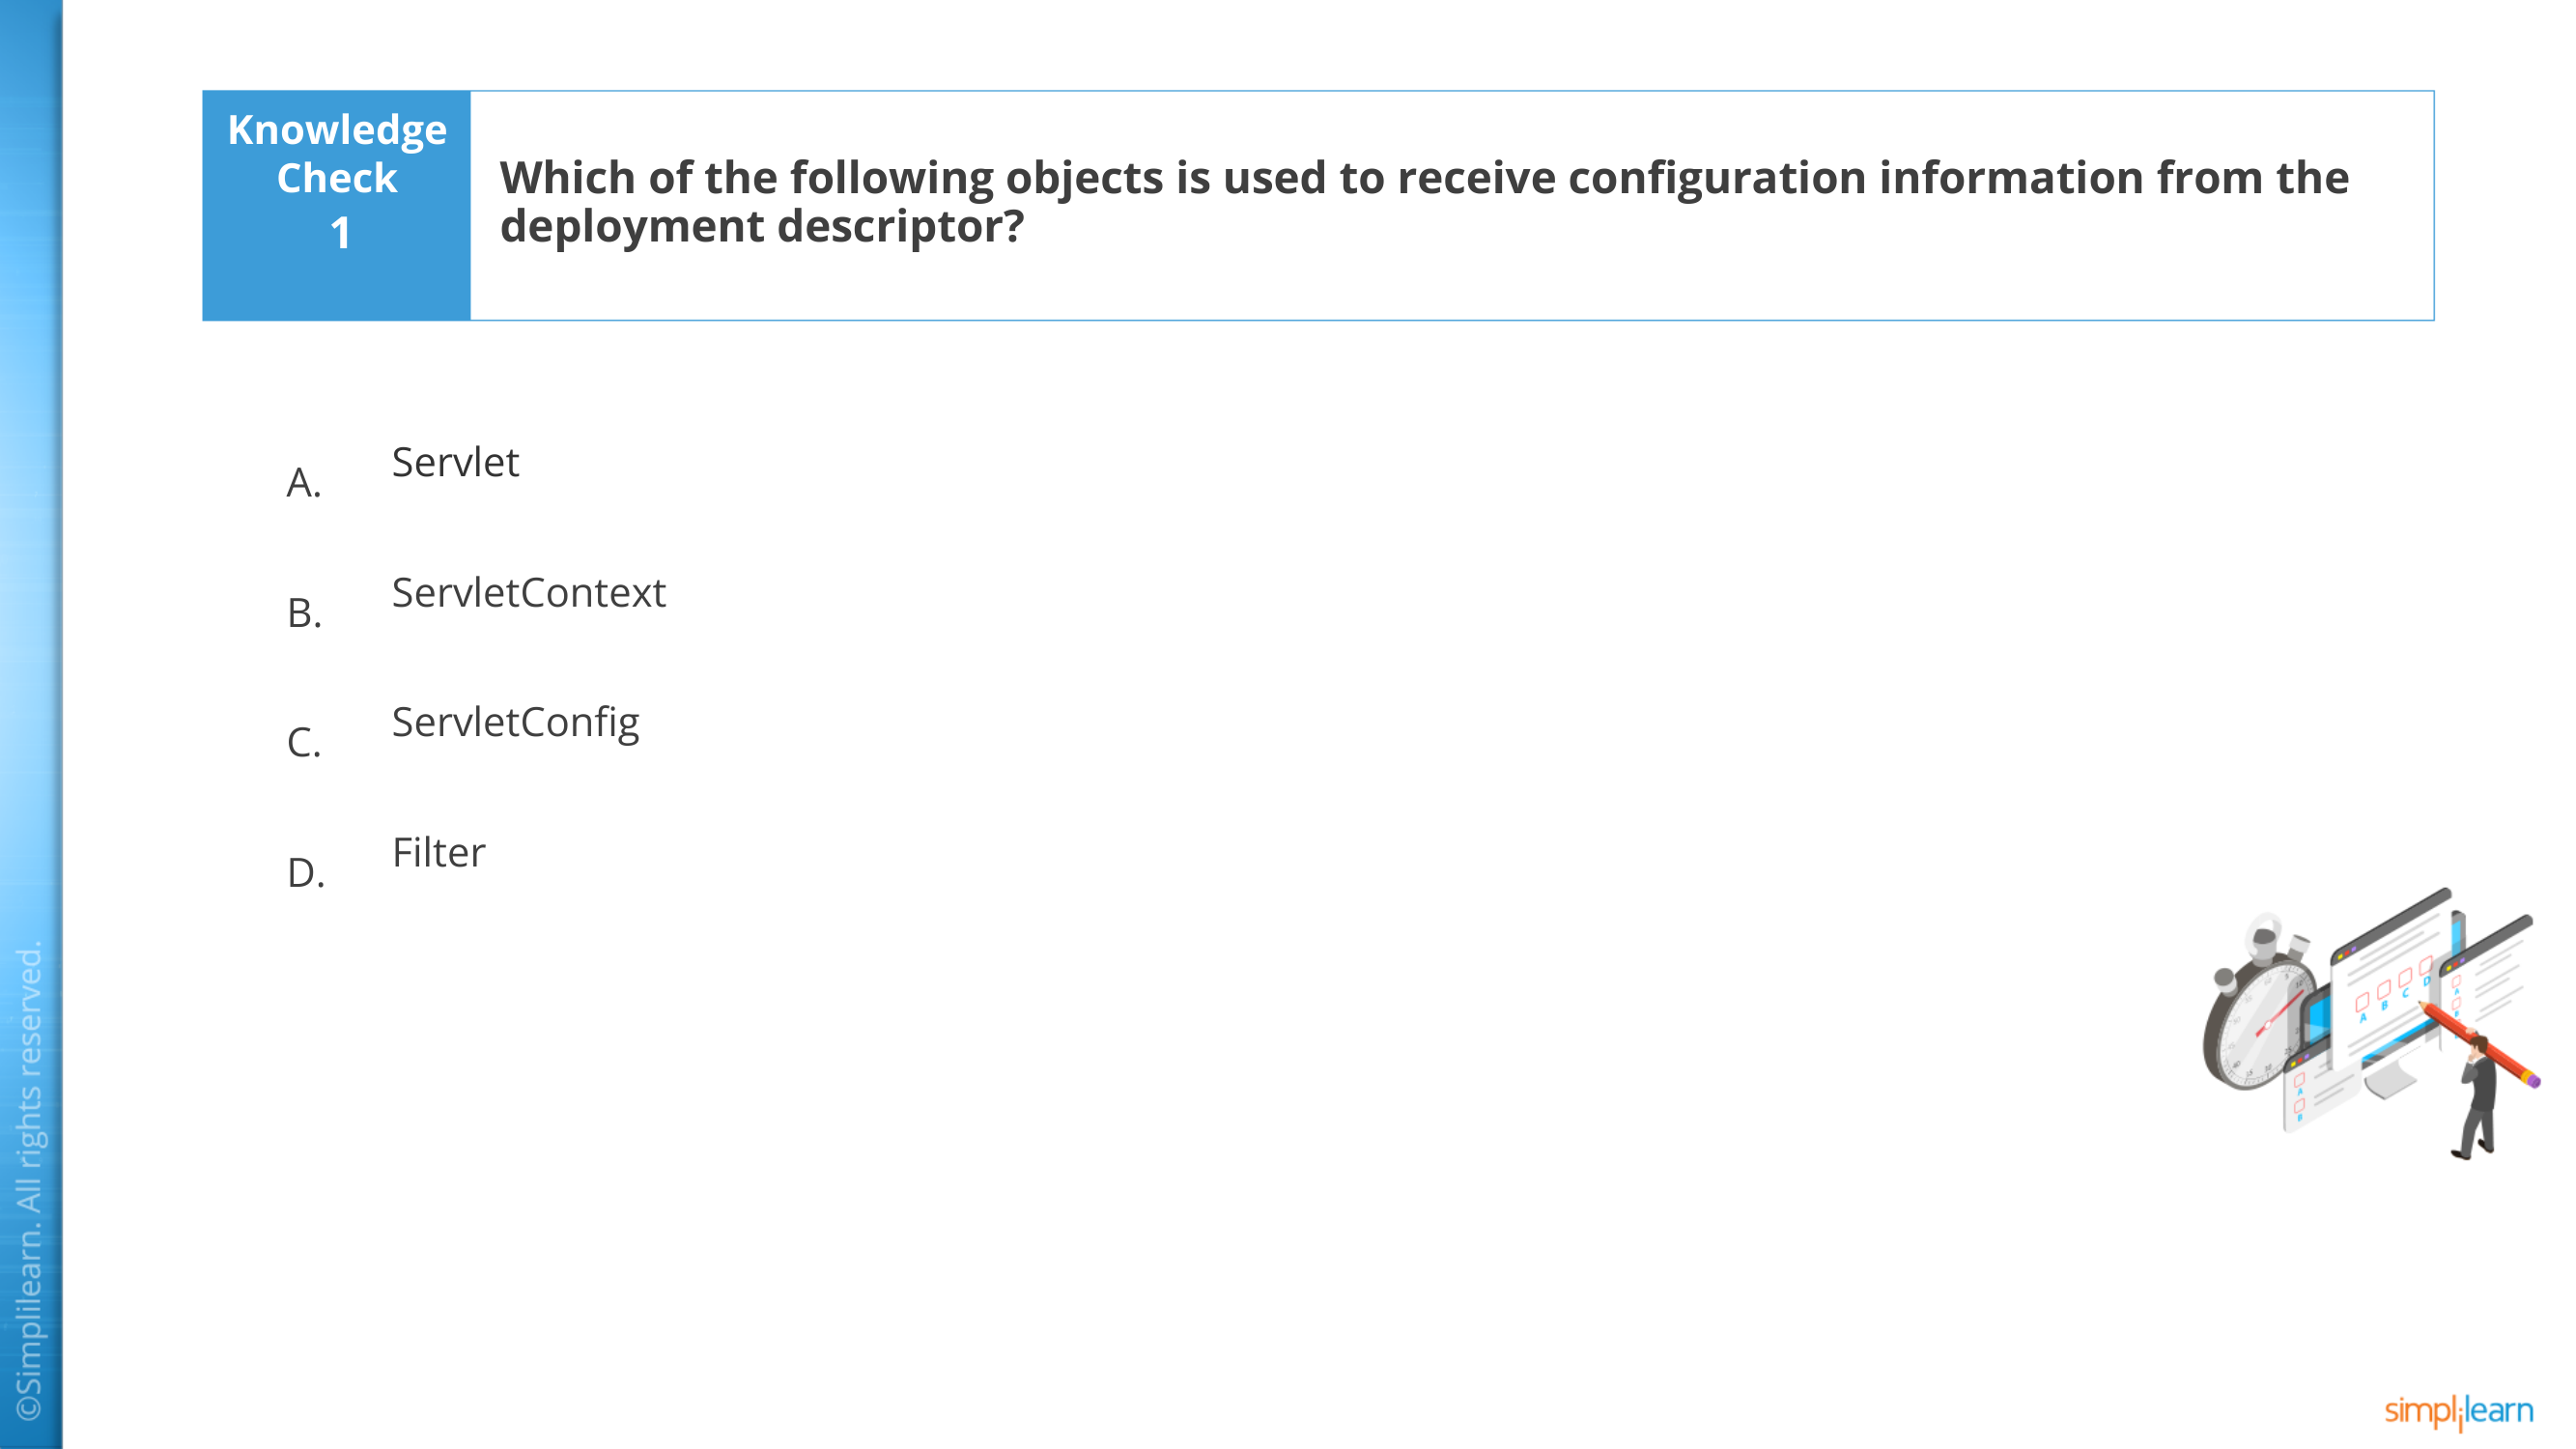

Which of the following objects is used to receive configuration information from the deployment descriptor?
1
Servlet
ServletContext
ServletConfig
Filter